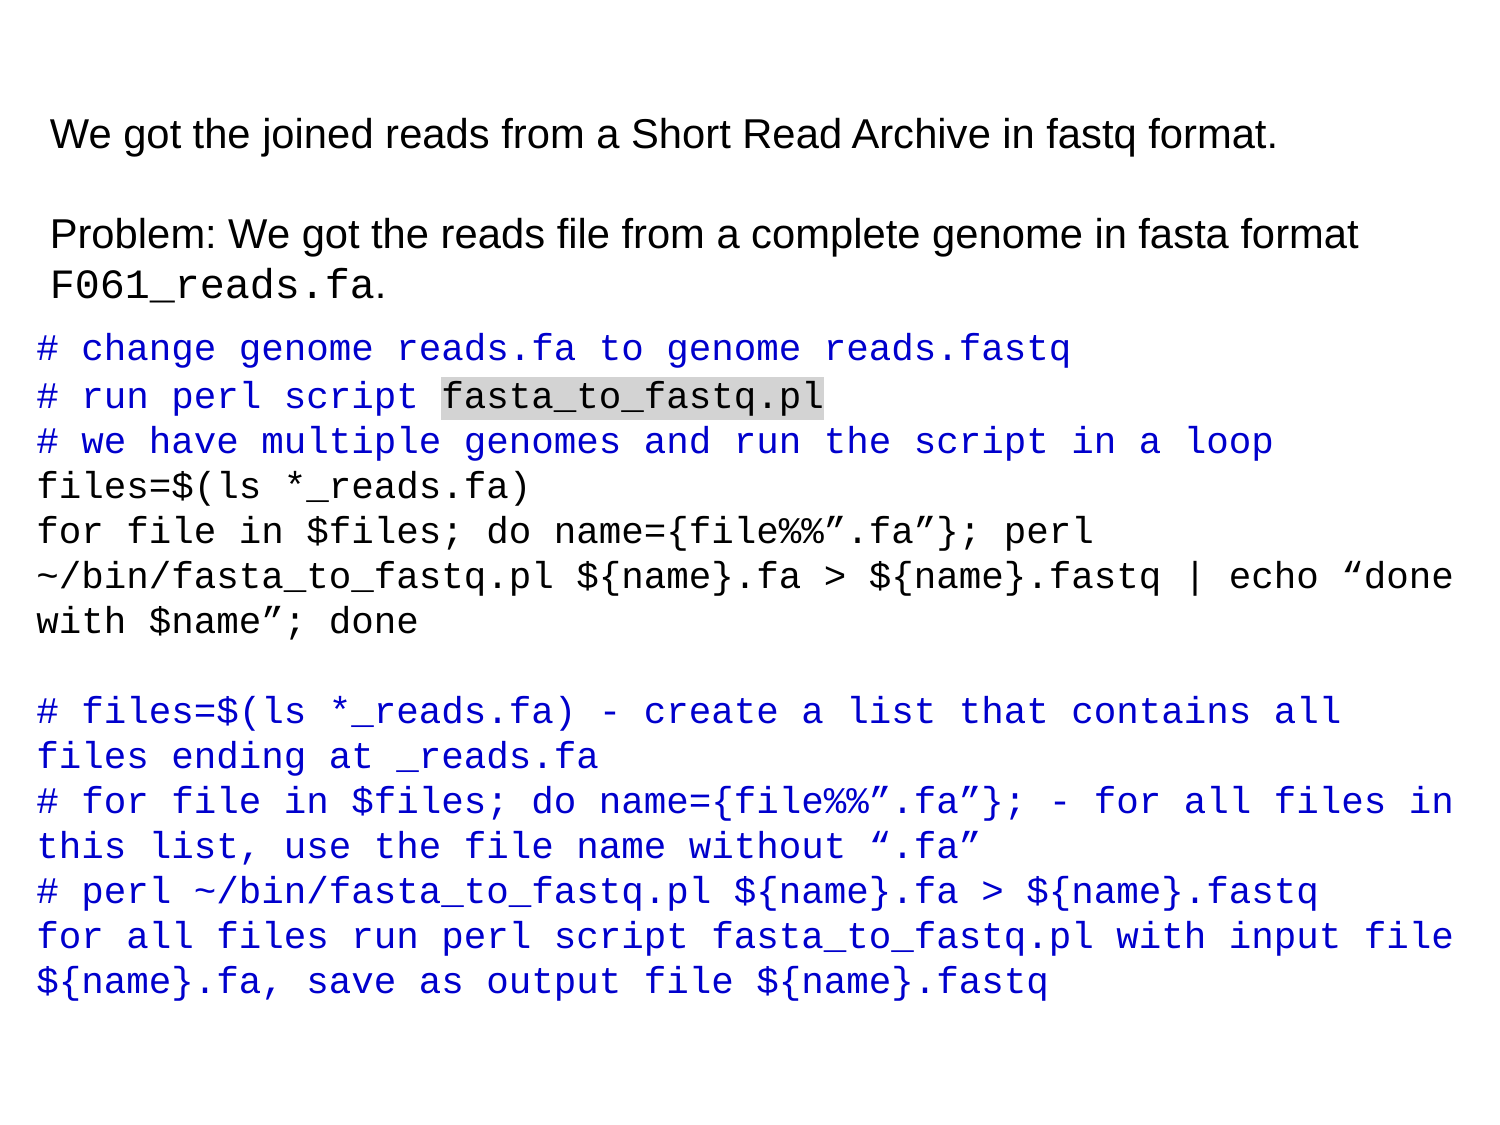

We got the joined reads from a Short Read Archive in fastq format.

Problem: We got the reads file from a complete genome in fasta format F061_reads.fa.
# change genome reads.fa to genome reads.fastq
# run perl script fasta_to_fastq.pl
# we have multiple genomes and run the script in a loop
files=$(ls *_reads.fa)
for file in $files; do name={file%%”.fa”}; perl ~/bin/fasta_to_fastq.pl ${name}.fa > ${name}.fastq | echo “done with $name”; done

# files=$(ls *_reads.fa) - create a list that contains all files ending at _reads.fa
# for file in $files; do name={file%%”.fa”}; - for all files in this list, use the file name without “.fa”
# perl ~/bin/fasta_to_fastq.pl ${name}.fa > ${name}.fastq
for all files run perl script fasta_to_fastq.pl with input file ${name}.fa, save as output file ${name}.fastq